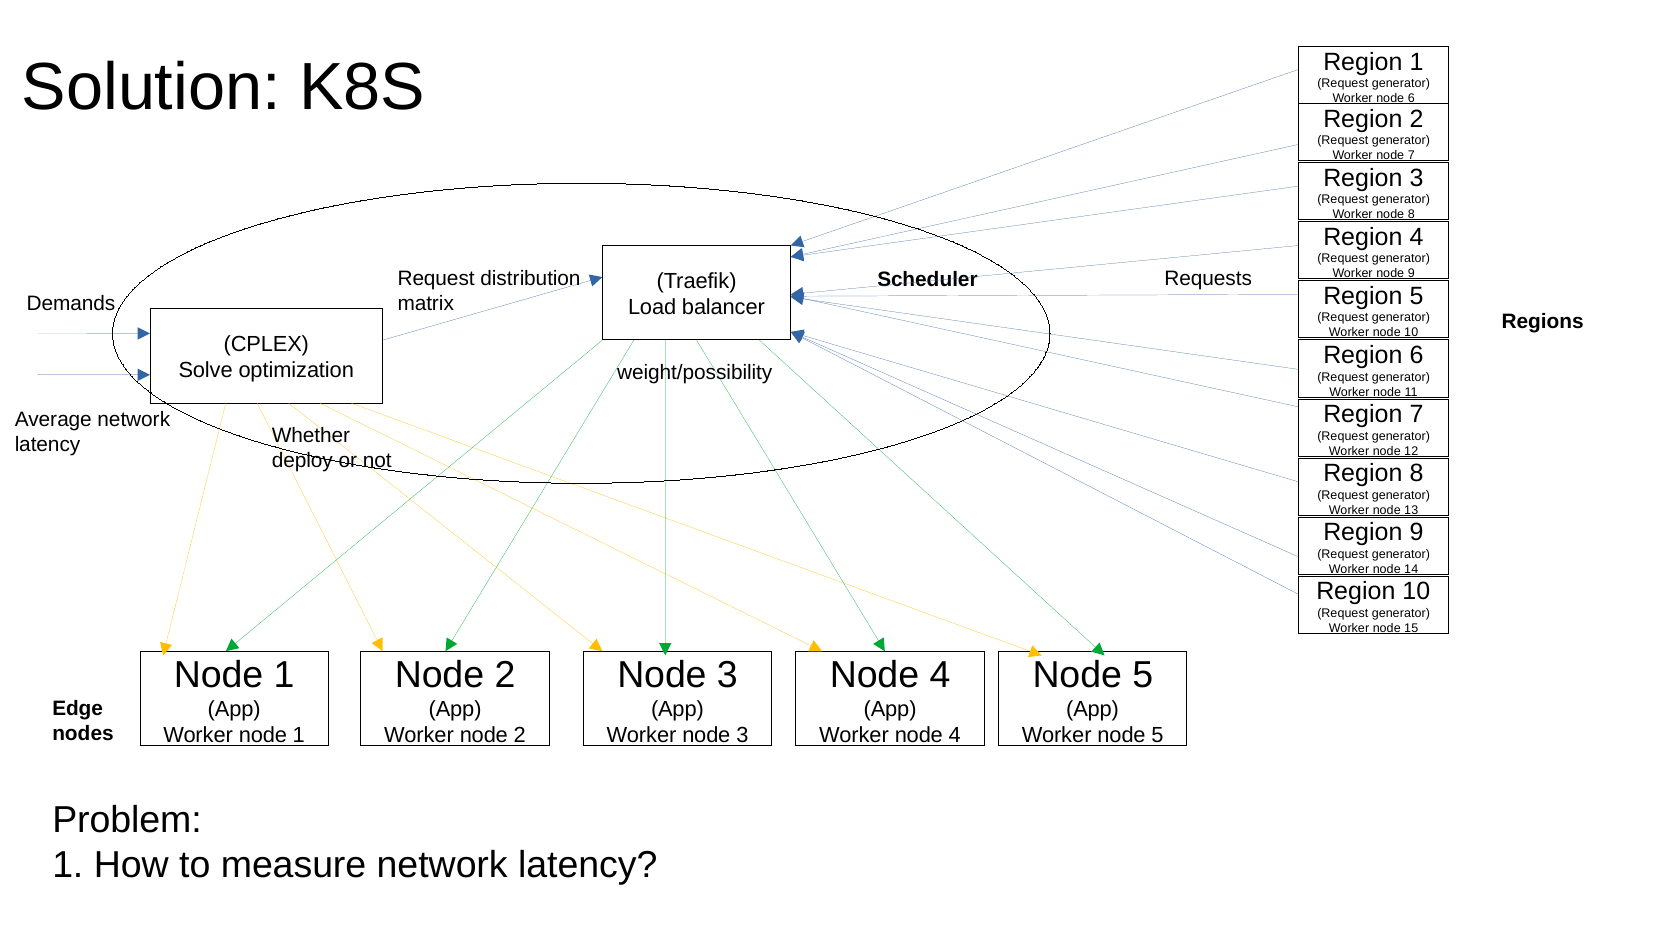

# Solution: K8S
Region 1
(Request generator)
Worker node 6

Region 2
(Request generator)
Worker node 7

Region 3
(Request generator)
Worker node 8

Region 4
(Request generator)
Worker node 9
(Traefik)
Load balancer

Requests
Request distribution matrix
Scheduler

Region 5
(Request generator)
Worker node 10
Demands

Regions
(CPLEX)
Solve optimization

Region 6
(Request generator)
Worker node 11

weight/possibility

Average network latency
Region 7
(Request generator)
Worker node 12

Whether deploy or not
Region 8
(Request generator)
Worker node 13
Region 9
(Request generator)
Worker node 14
Region 10
(Request generator)
Worker node 15
Node 1
(App)
Worker node 1
Node 2
(App)
Worker node 2
Node 3
(App)
Worker node 3
Node 4
(App)
Worker node 4
Node 5
(App)
Worker node 5
Edge nodes
Problem:
1. How to measure network latency?